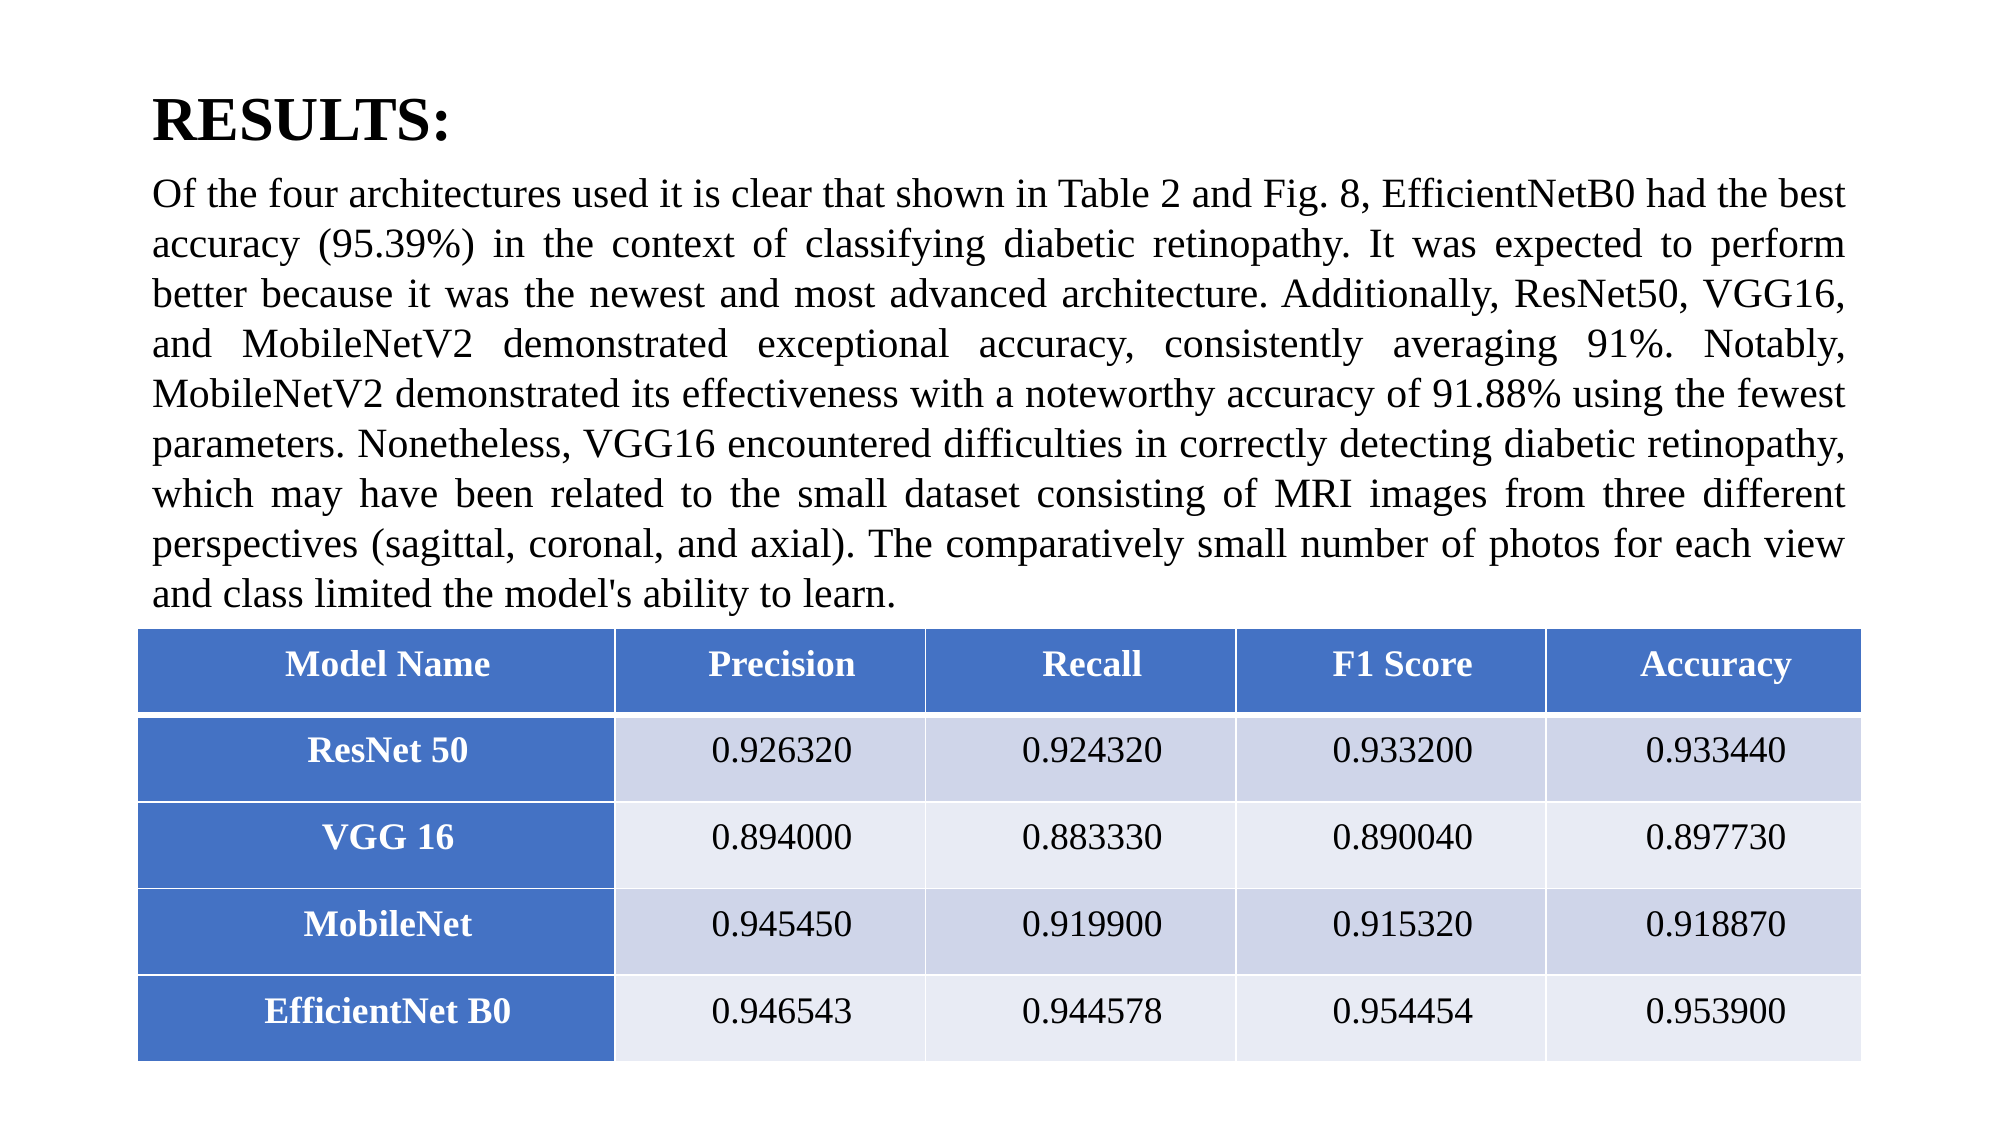

# RESULTS:
Of the four architectures used it is clear that shown in Table 2 and Fig. 8, EfficientNetB0 had the best accuracy (95.39%) in the context of classifying diabetic retinopathy. It was expected to perform better because it was the newest and most advanced architecture. Additionally, ResNet50, VGG16, and MobileNetV2 demonstrated exceptional accuracy, consistently averaging 91%. Notably, MobileNetV2 demonstrated its effectiveness with a noteworthy accuracy of 91.88% using the fewest parameters. Nonetheless, VGG16 encountered difficulties in correctly detecting diabetic retinopathy, which may have been related to the small dataset consisting of MRI images from three different perspectives (sagittal, coronal, and axial). The comparatively small number of photos for each view and class limited the model's ability to learn.
| Model Name | Precision | Recall | F1 Score | Accuracy |
| --- | --- | --- | --- | --- |
| ResNet 50 | 0.926320 | 0.924320 | 0.933200 | 0.933440 |
| VGG 16 | 0.894000 | 0.883330 | 0.890040 | 0.897730 |
| MobileNet | 0.945450 | 0.919900 | 0.915320 | 0.918870 |
| EfficientNet B0 | 0.946543 | 0.944578 | 0.954454 | 0.953900 |